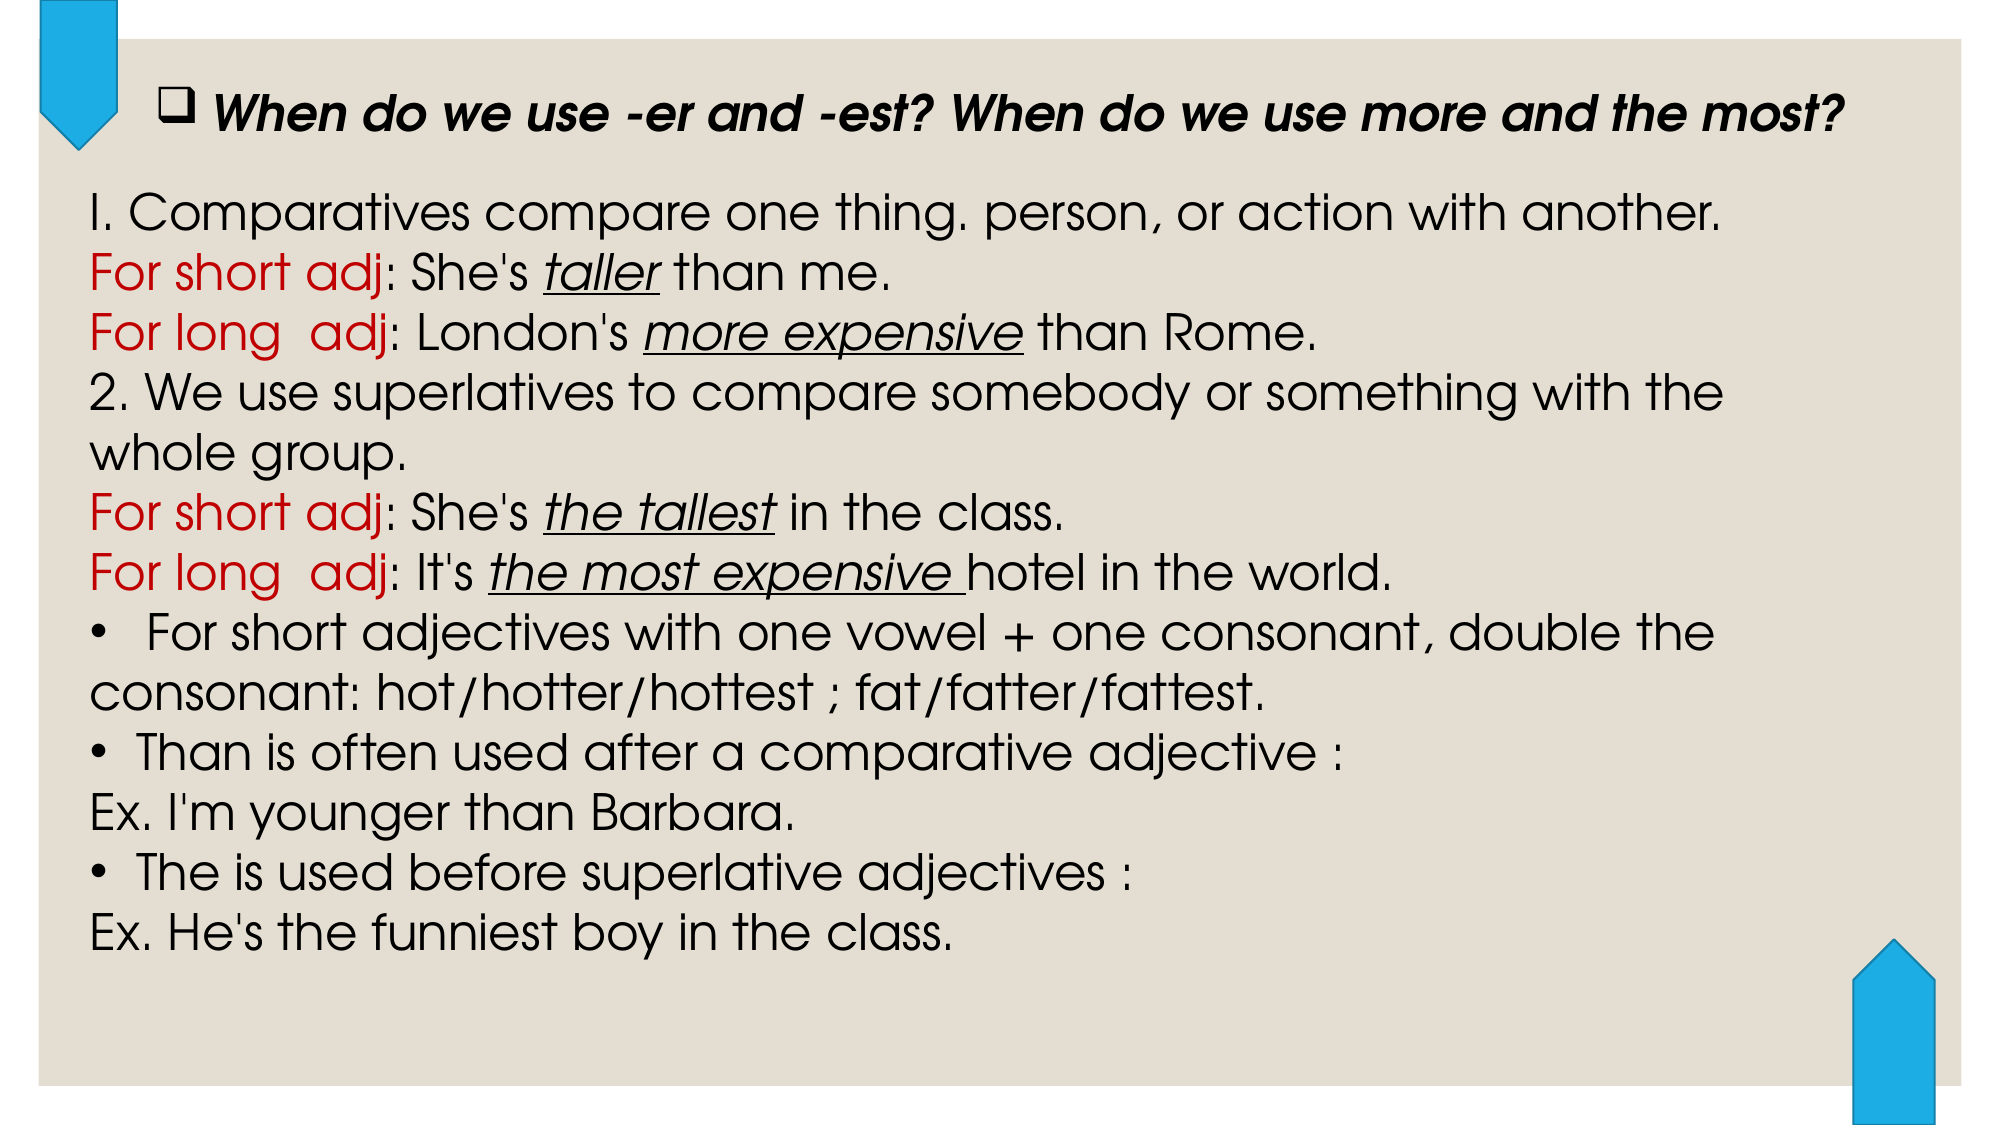

When do we use -er and -est? When do we use more and the most?
I. Comparatives compare one thing. person, or action with another.
For short adj: She's taller than me.
For long  adj: London's more expensive than Rome.
2. We use superlatives to compare somebody or something with the whole group.
For short adj: She's the tallest in the class.
For long  adj: It's the most expensive hotel in the world.
For short adjectives with one vowel + one consonant, double the
consonant: hot/hotter/hottest ; fat/fatter/fattest.
Than is often used after a comparative adjective :
Ex. I'm younger than Barbara.
The is used before superlative adjectives :
Ex. He's the funniest boy in the class.